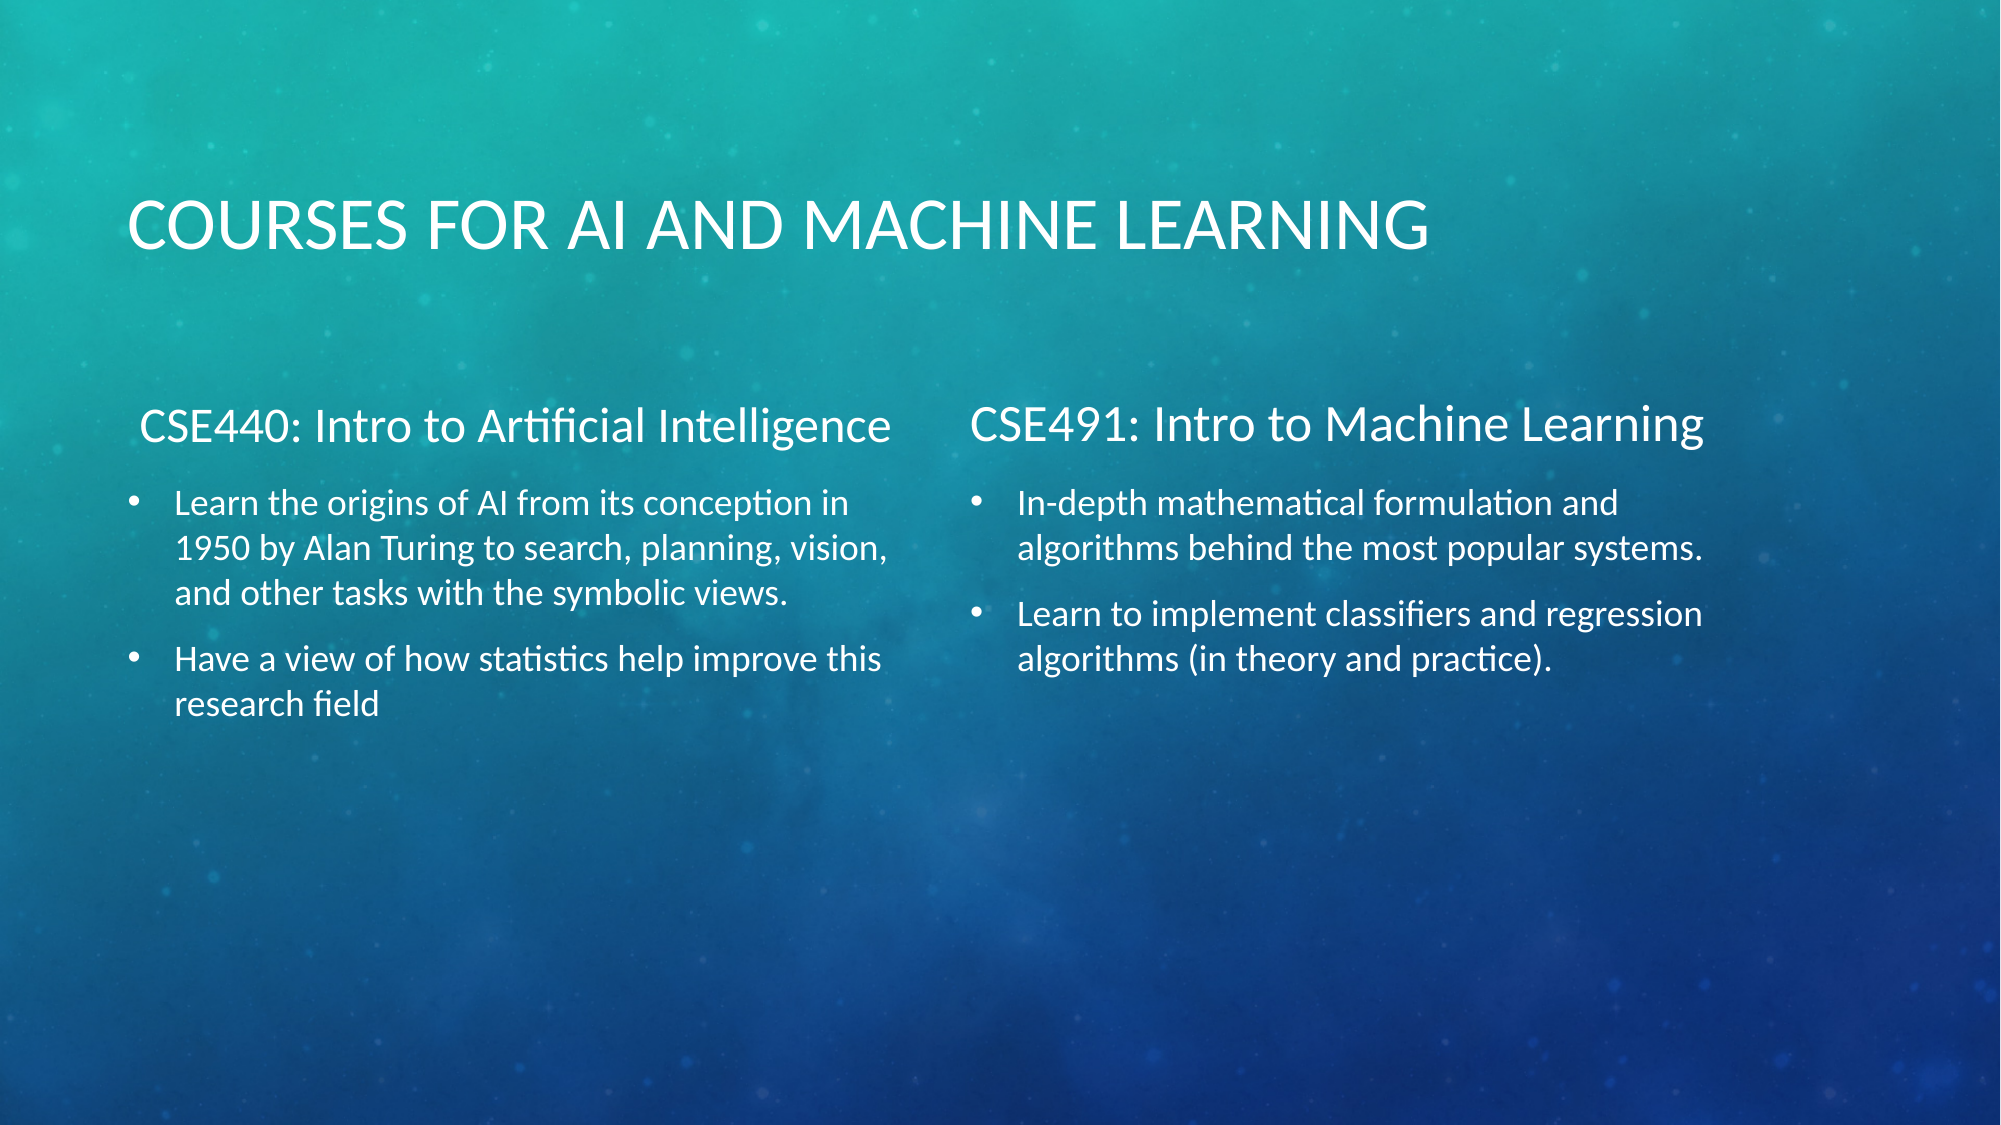

# Courses For AI AND Machine Learning
CSE440: Intro to Artificial Intelligence
CSE491: Intro to Machine Learning
Learn the origins of AI from its conception in 1950 by Alan Turing to search, planning, vision, and other tasks with the symbolic views.
Have a view of how statistics help improve this research field
In-depth mathematical formulation and algorithms behind the most popular systems.
Learn to implement classifiers and regression algorithms (in theory and practice).